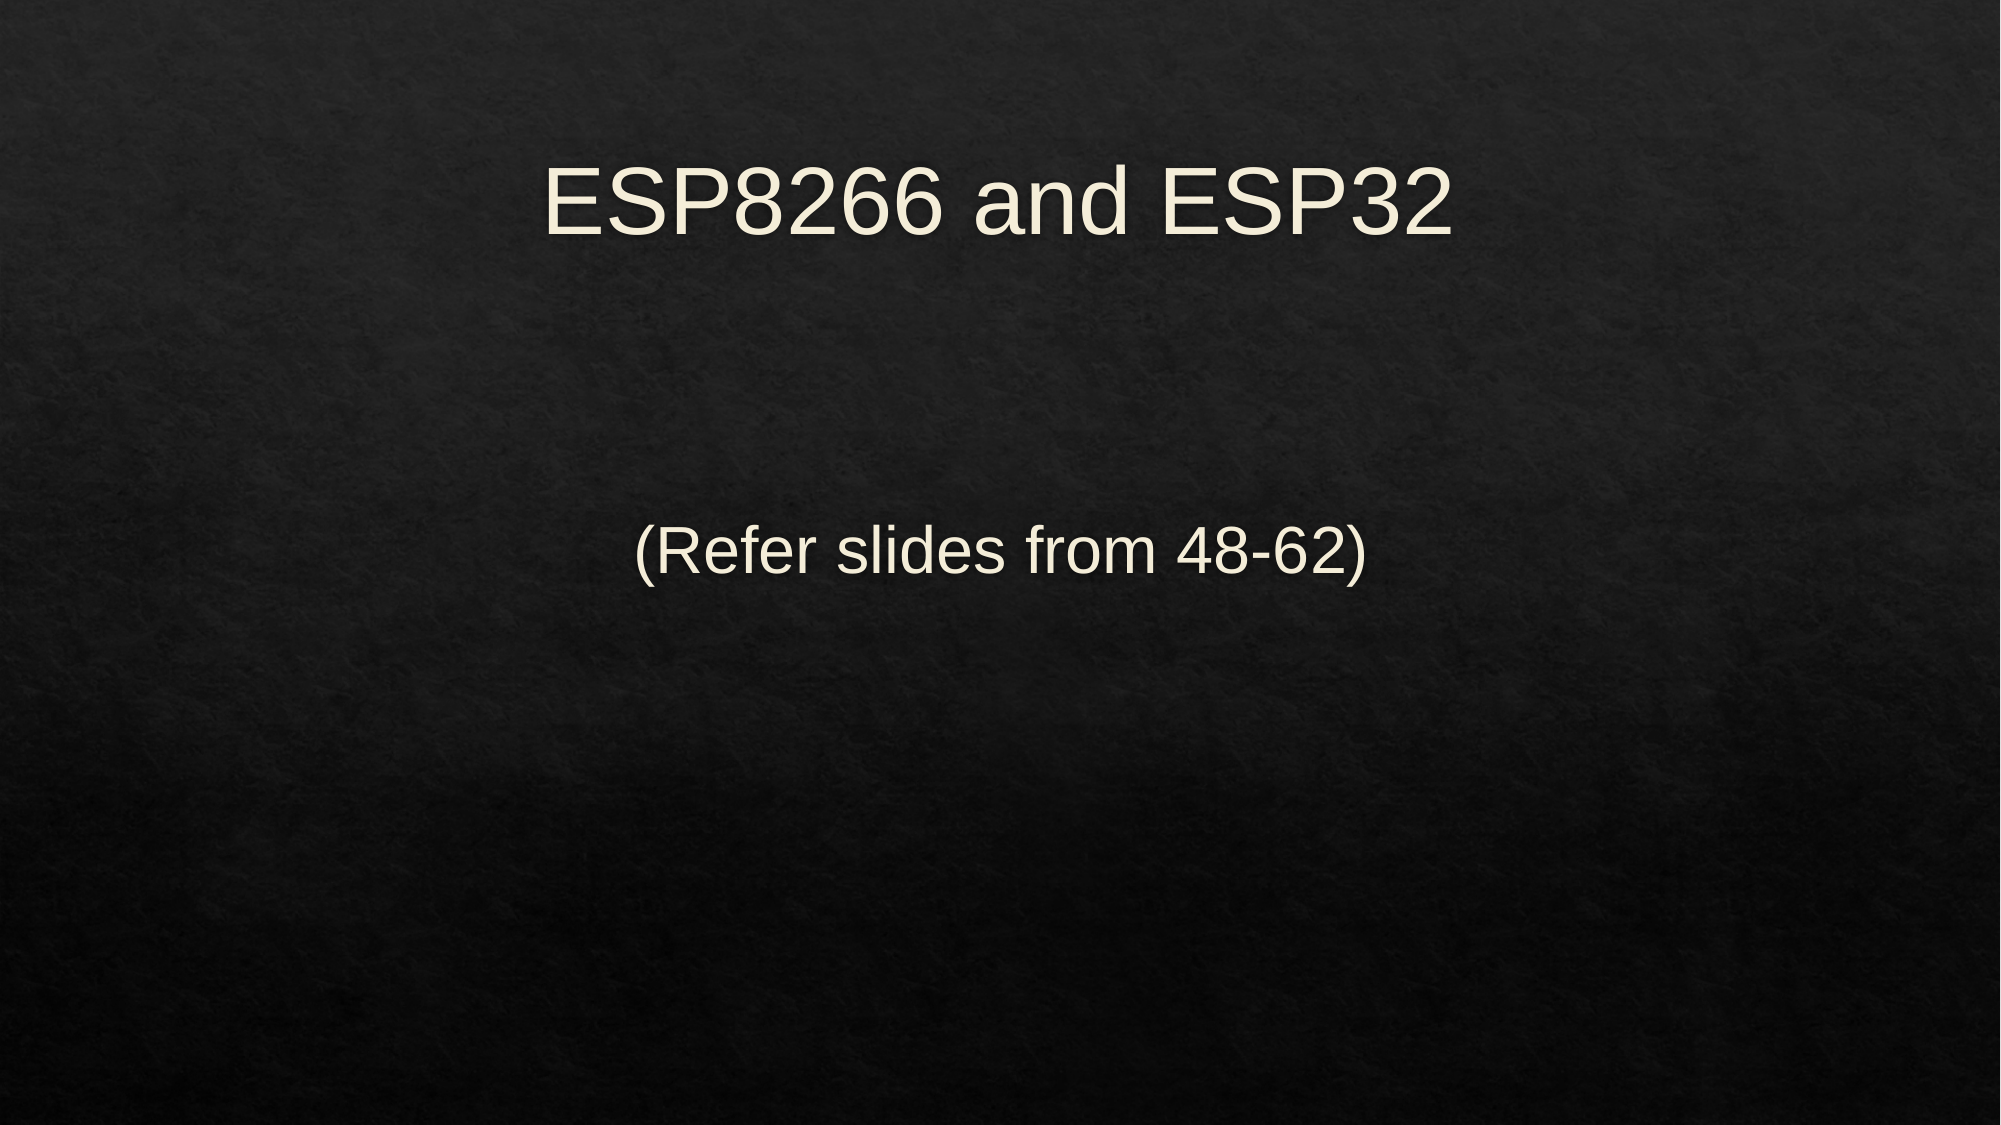

# ESP8266 and ESP32
(Refer slides from 48-62)